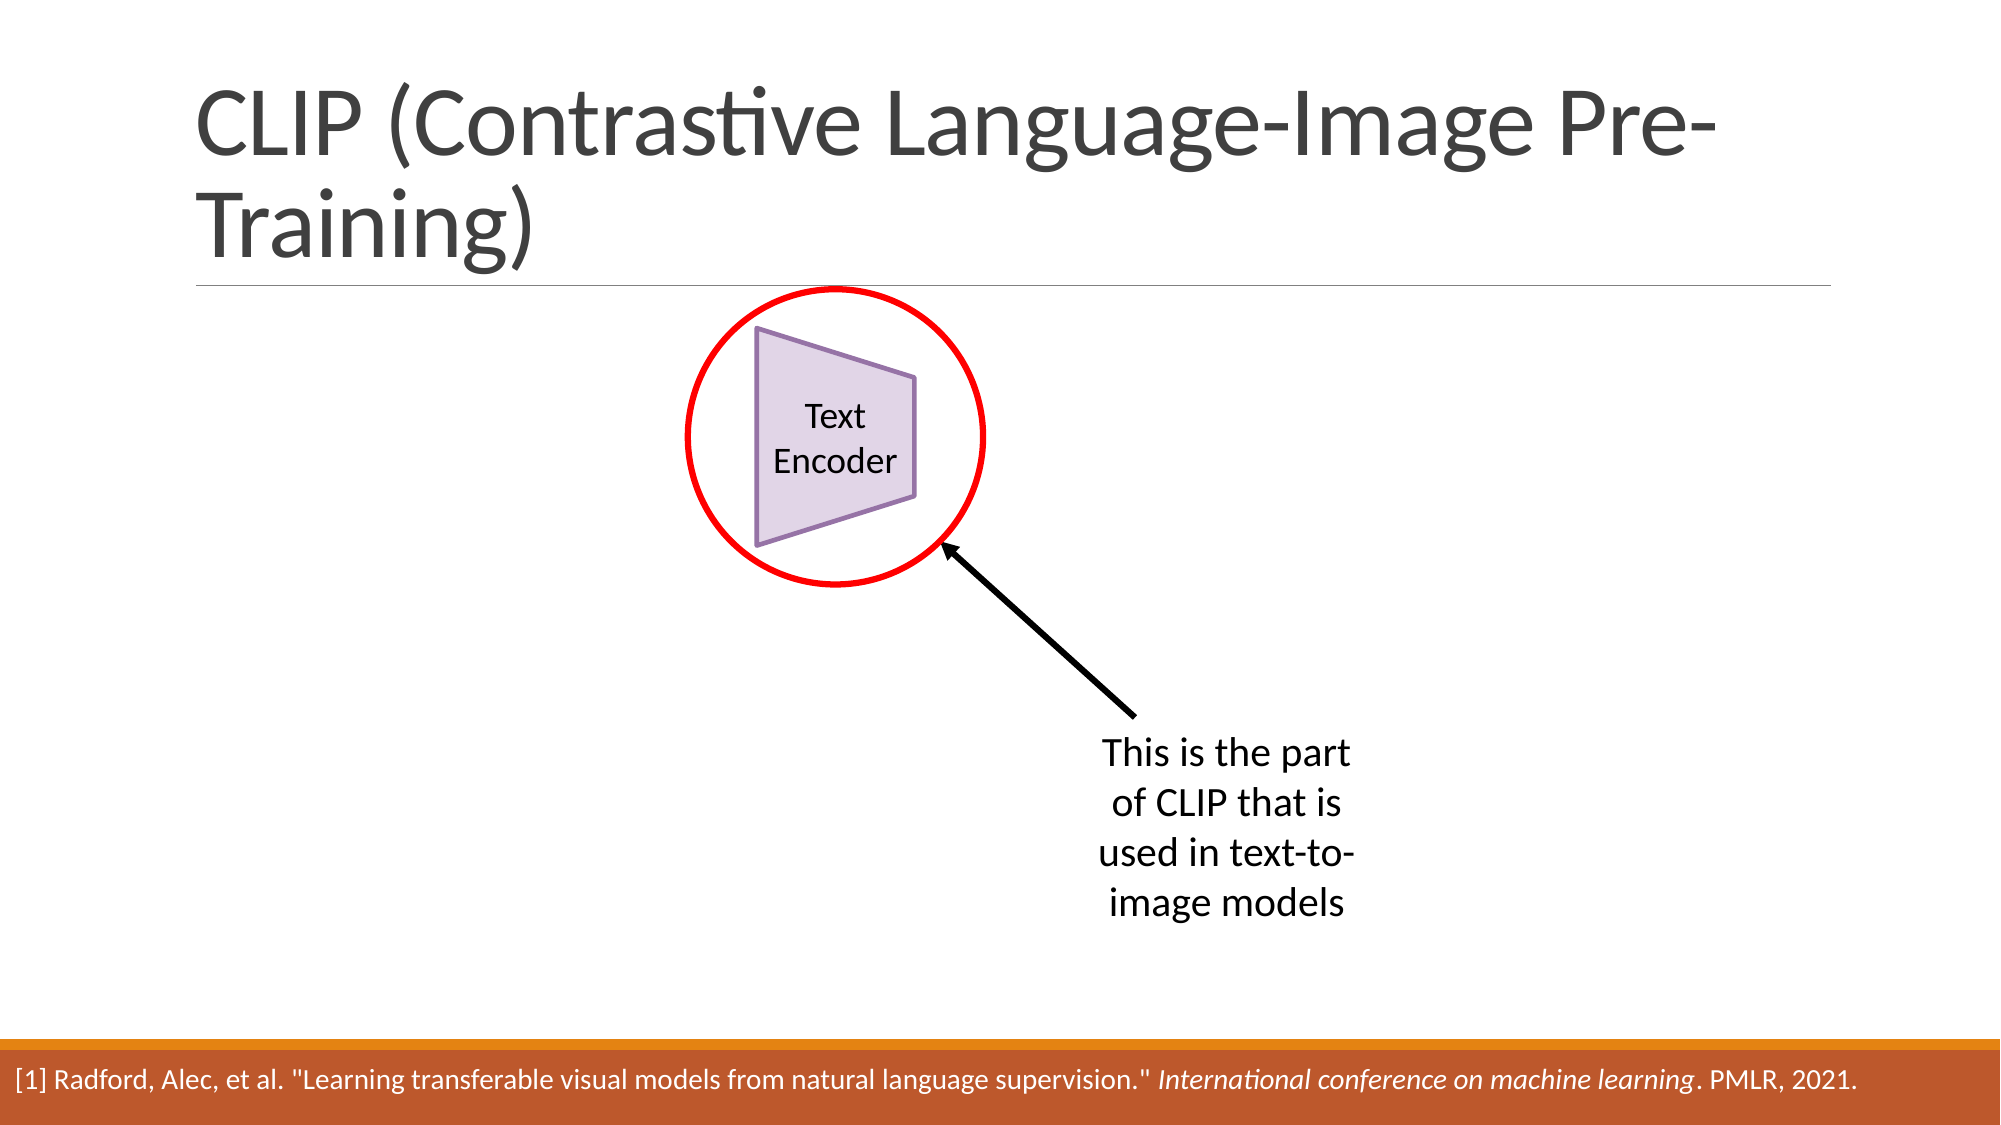

# CLIP (Contrastive Language-Image Pre-Training)

Text Encoder
This is the part of CLIP that is used in text-to-image models
[1] Radford, Alec, et al. "Learning transferable visual models from natural language supervision." International conference on machine learning. PMLR, 2021.